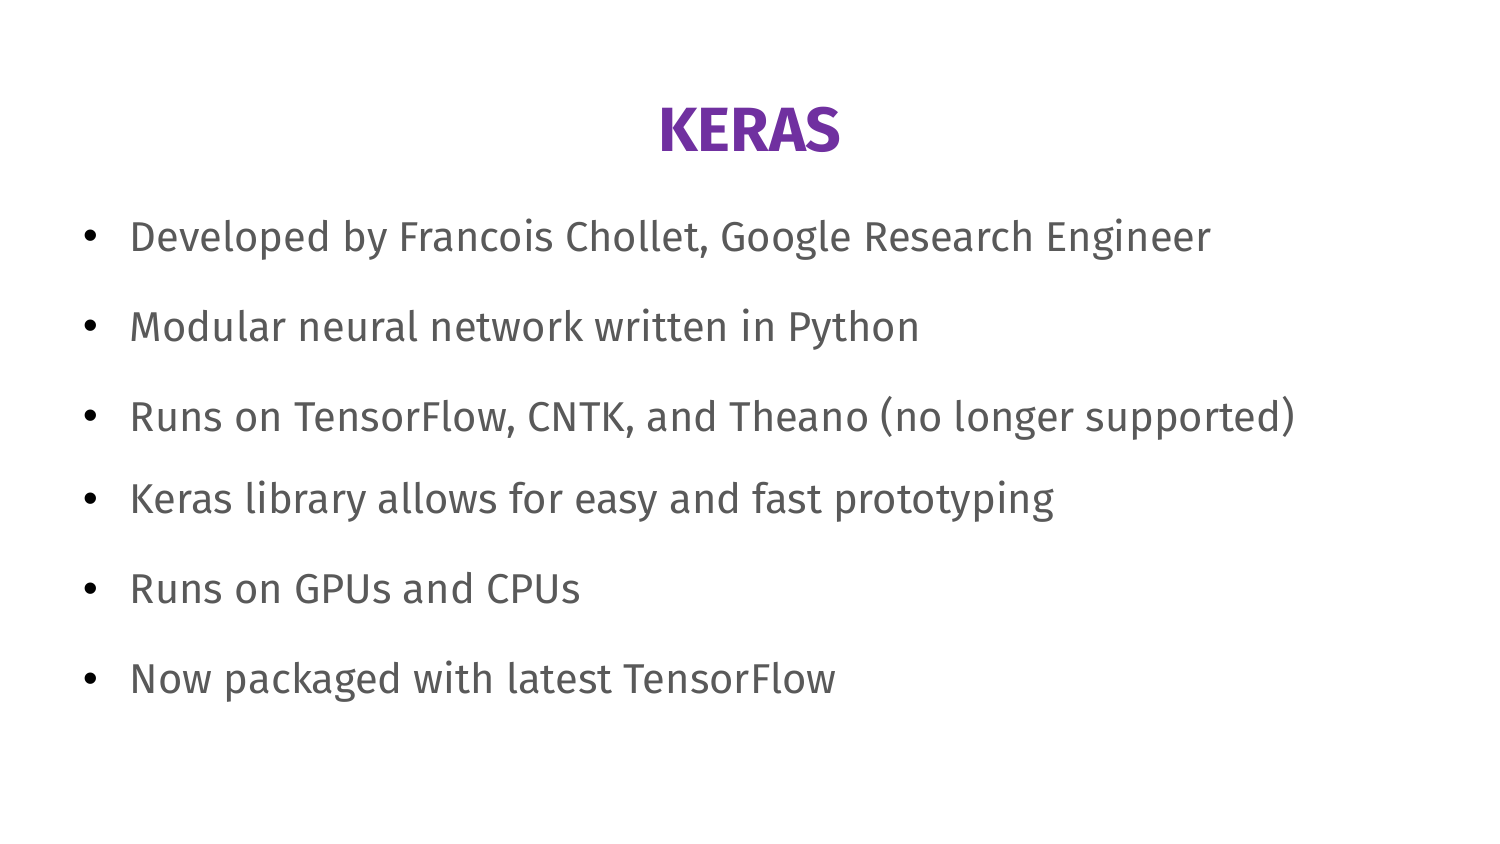

# KERAS
Developed by Francois Chollet, Google Research Engineer

Modular neural network written in Python

Runs on TensorFlow, CNTK, and Theano (no longer supported)

Keras library allows for easy and fast prototyping

Runs on GPUs and CPUs

Now packaged with latest TensorFlow